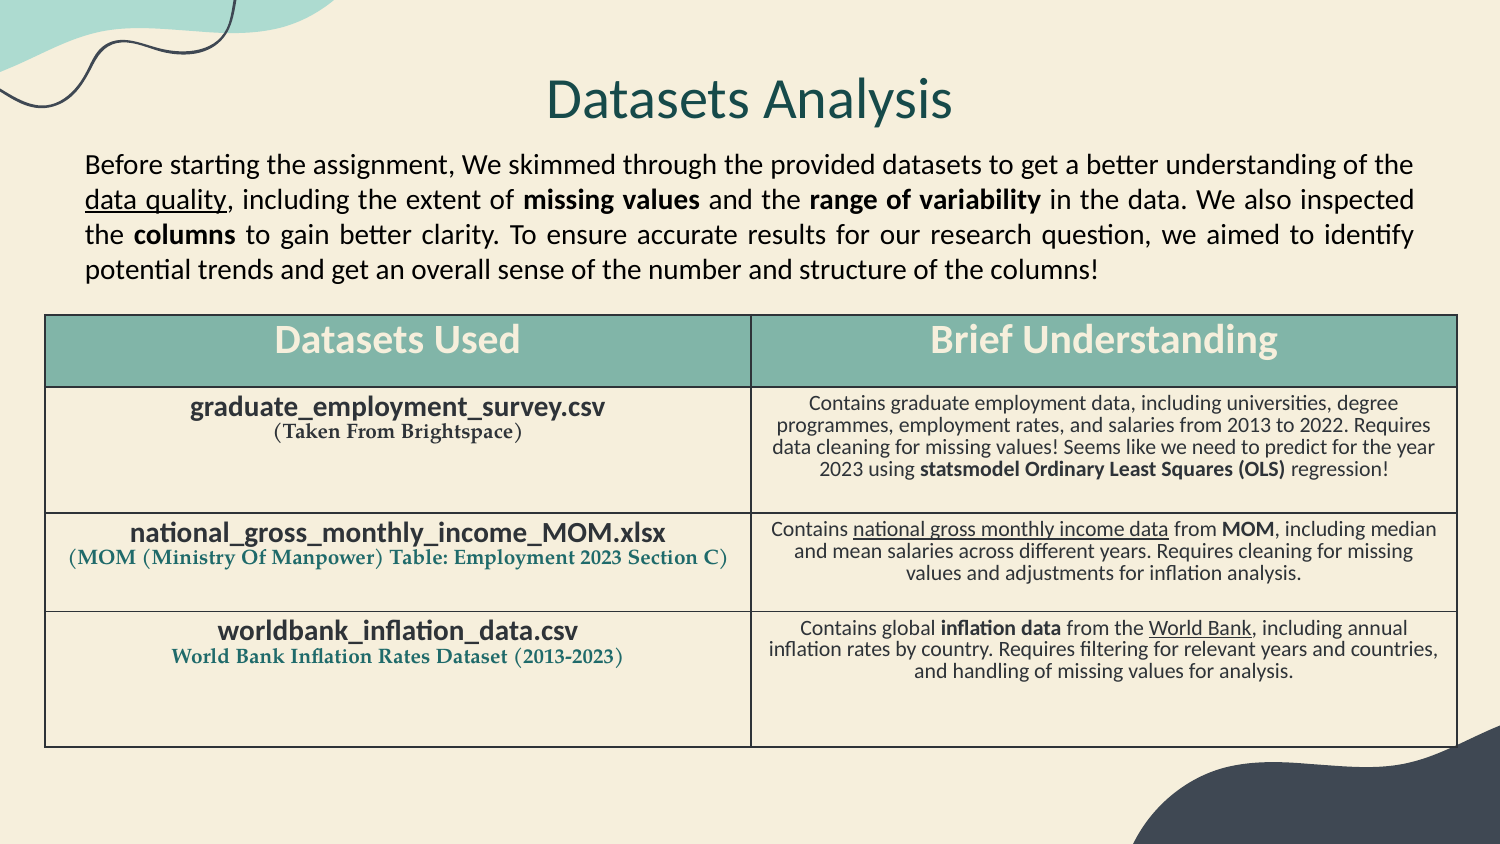

# Datasets Analysis
Before starting the assignment, We skimmed through the provided datasets to get a better understanding of the data quality, including the extent of missing values and the range of variability in the data. We also inspected the columns to gain better clarity. To ensure accurate results for our research question, we aimed to identify potential trends and get an overall sense of the number and structure of the columns!
| Datasets Used | Brief Understanding |
| --- | --- |
| graduate\_employment\_survey.csv (Taken From Brightspace) | Contains graduate employment data, including universities, degree programmes, employment rates, and salaries from 2013 to 2022. Requires data cleaning for missing values! Seems like we need to predict for the year 2023 using statsmodel Ordinary Least Squares (OLS) regression! |
| national\_gross\_monthly\_income\_MOM.xlsx (MOM (Ministry Of Manpower) Table: Employment 2023 Section C) | Contains national gross monthly income data from MOM, including median and mean salaries across different years. Requires cleaning for missing values and adjustments for inflation analysis. |
| worldbank\_inflation\_data.csv World Bank Inflation Rates Dataset (2013-2023) | Contains global inflation data from the World Bank, including annual inflation rates by country. Requires filtering for relevant years and countries, and handling of missing values for analysis. |